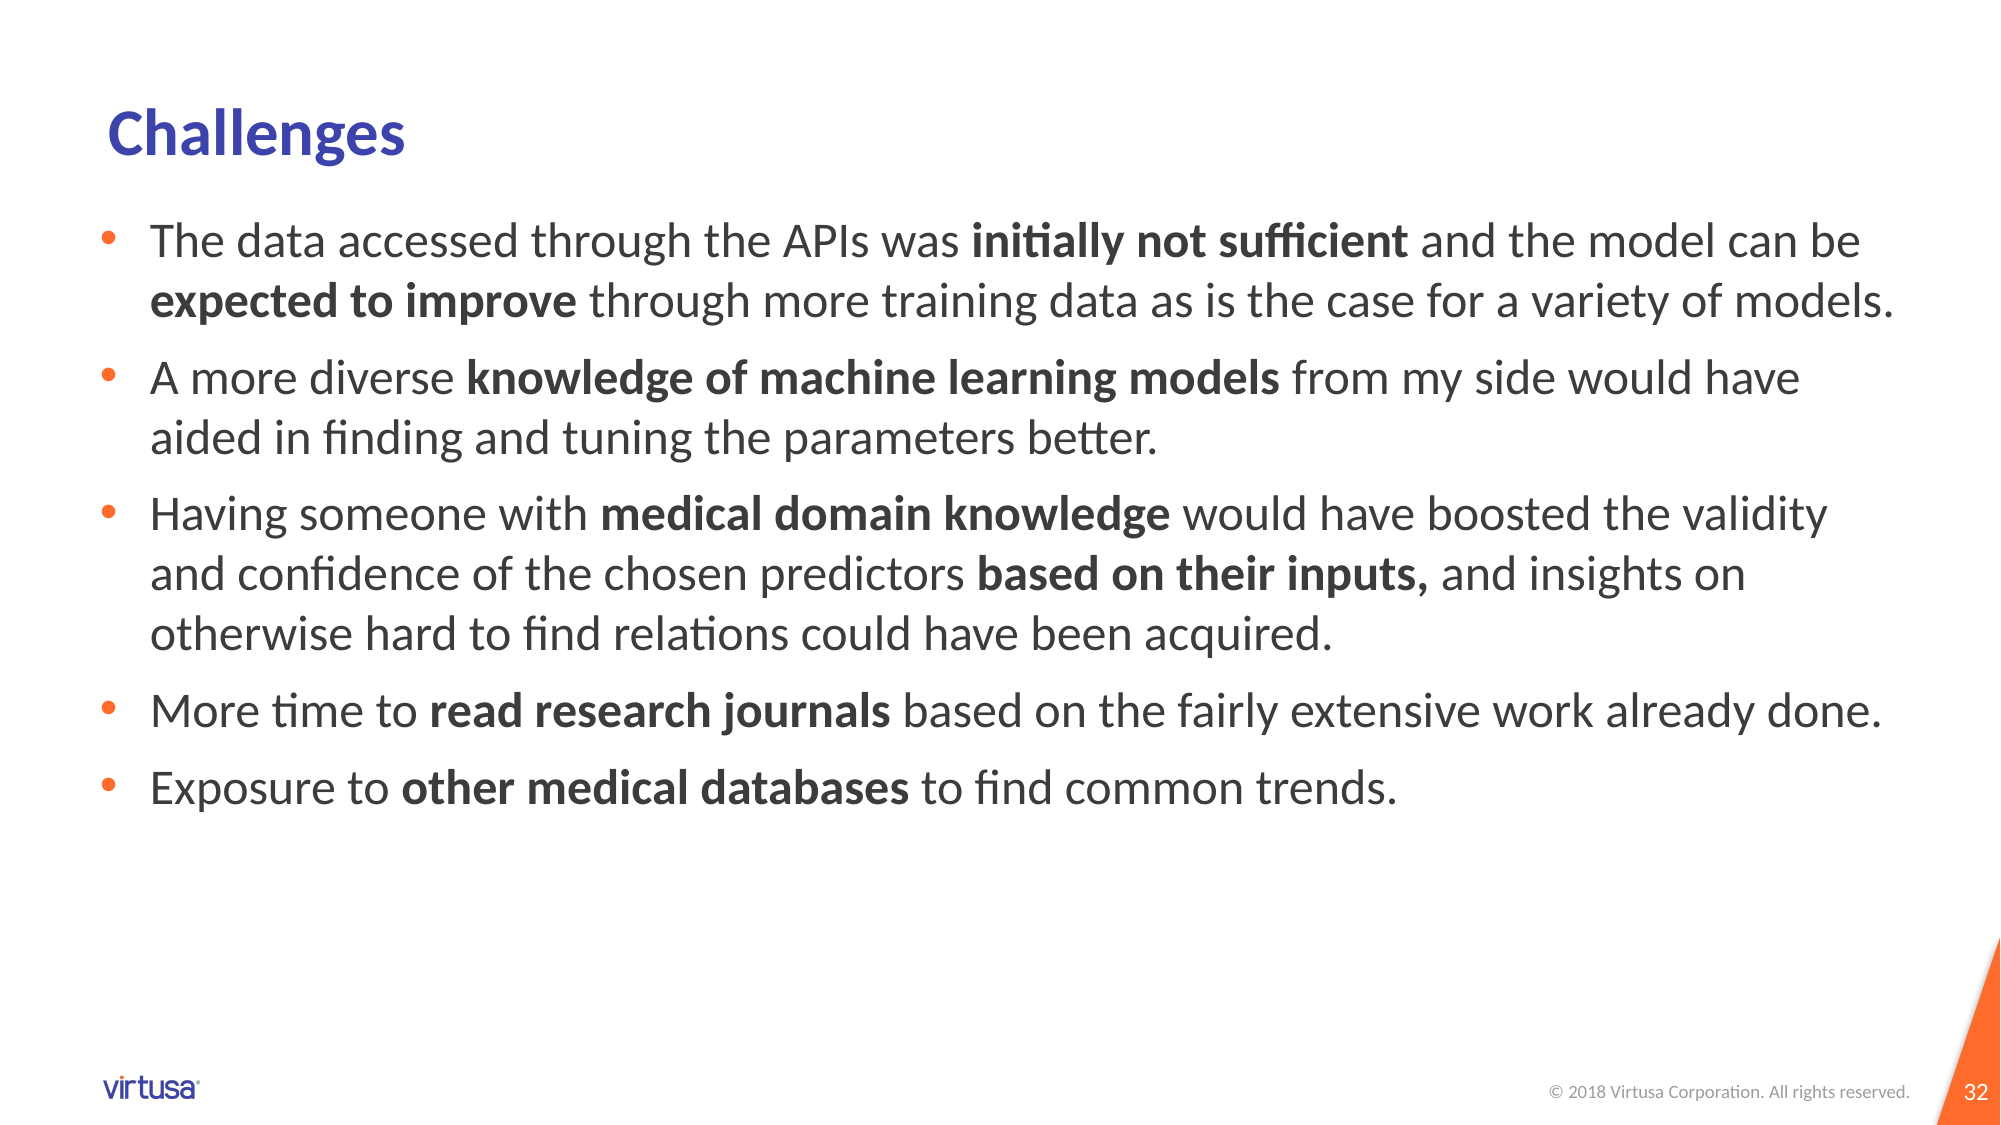

# Challenges
The data accessed through the APIs was initially not sufficient and the model can be expected to improve through more training data as is the case for a variety of models.
A more diverse knowledge of machine learning models from my side would have aided in finding and tuning the parameters better.
Having someone with medical domain knowledge would have boosted the validity and confidence of the chosen predictors based on their inputs, and insights on otherwise hard to find relations could have been acquired.
More time to read research journals based on the fairly extensive work already done.
Exposure to other medical databases to find common trends.